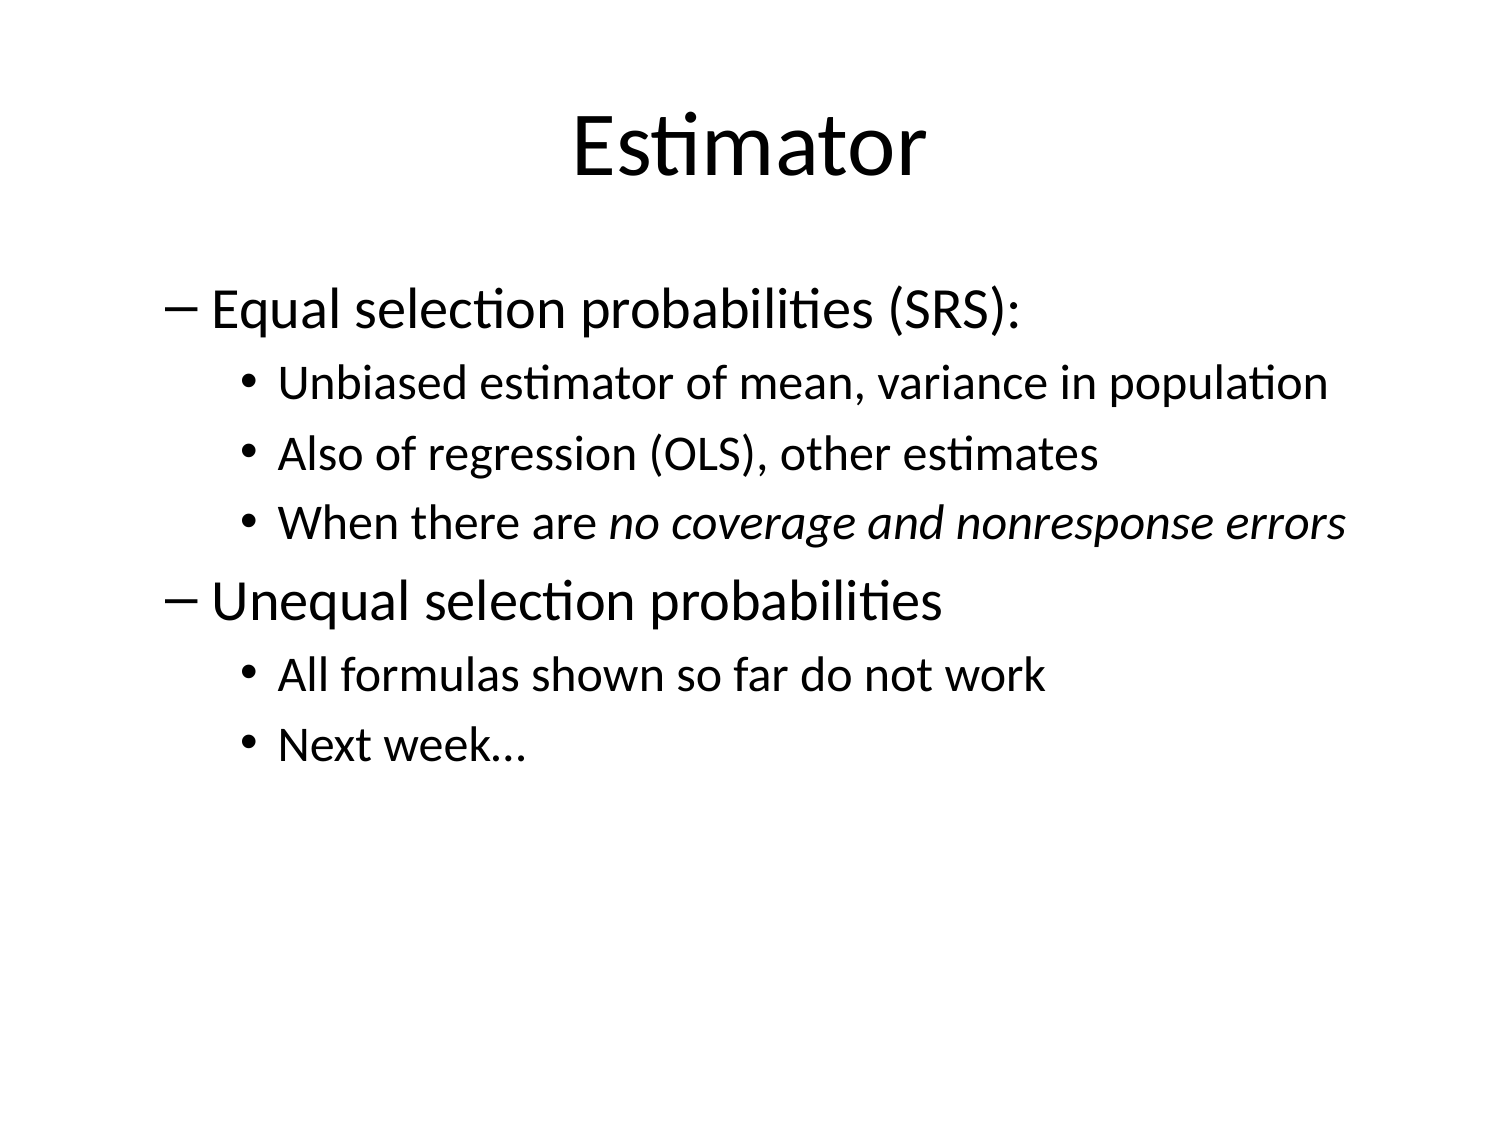

# Estimator
Equal selection probabilities (SRS):
Unbiased estimator of mean, variance in population
Also of regression (OLS), other estimates
When there are no coverage and nonresponse errors
Unequal selection probabilities
All formulas shown so far do not work
Next week…